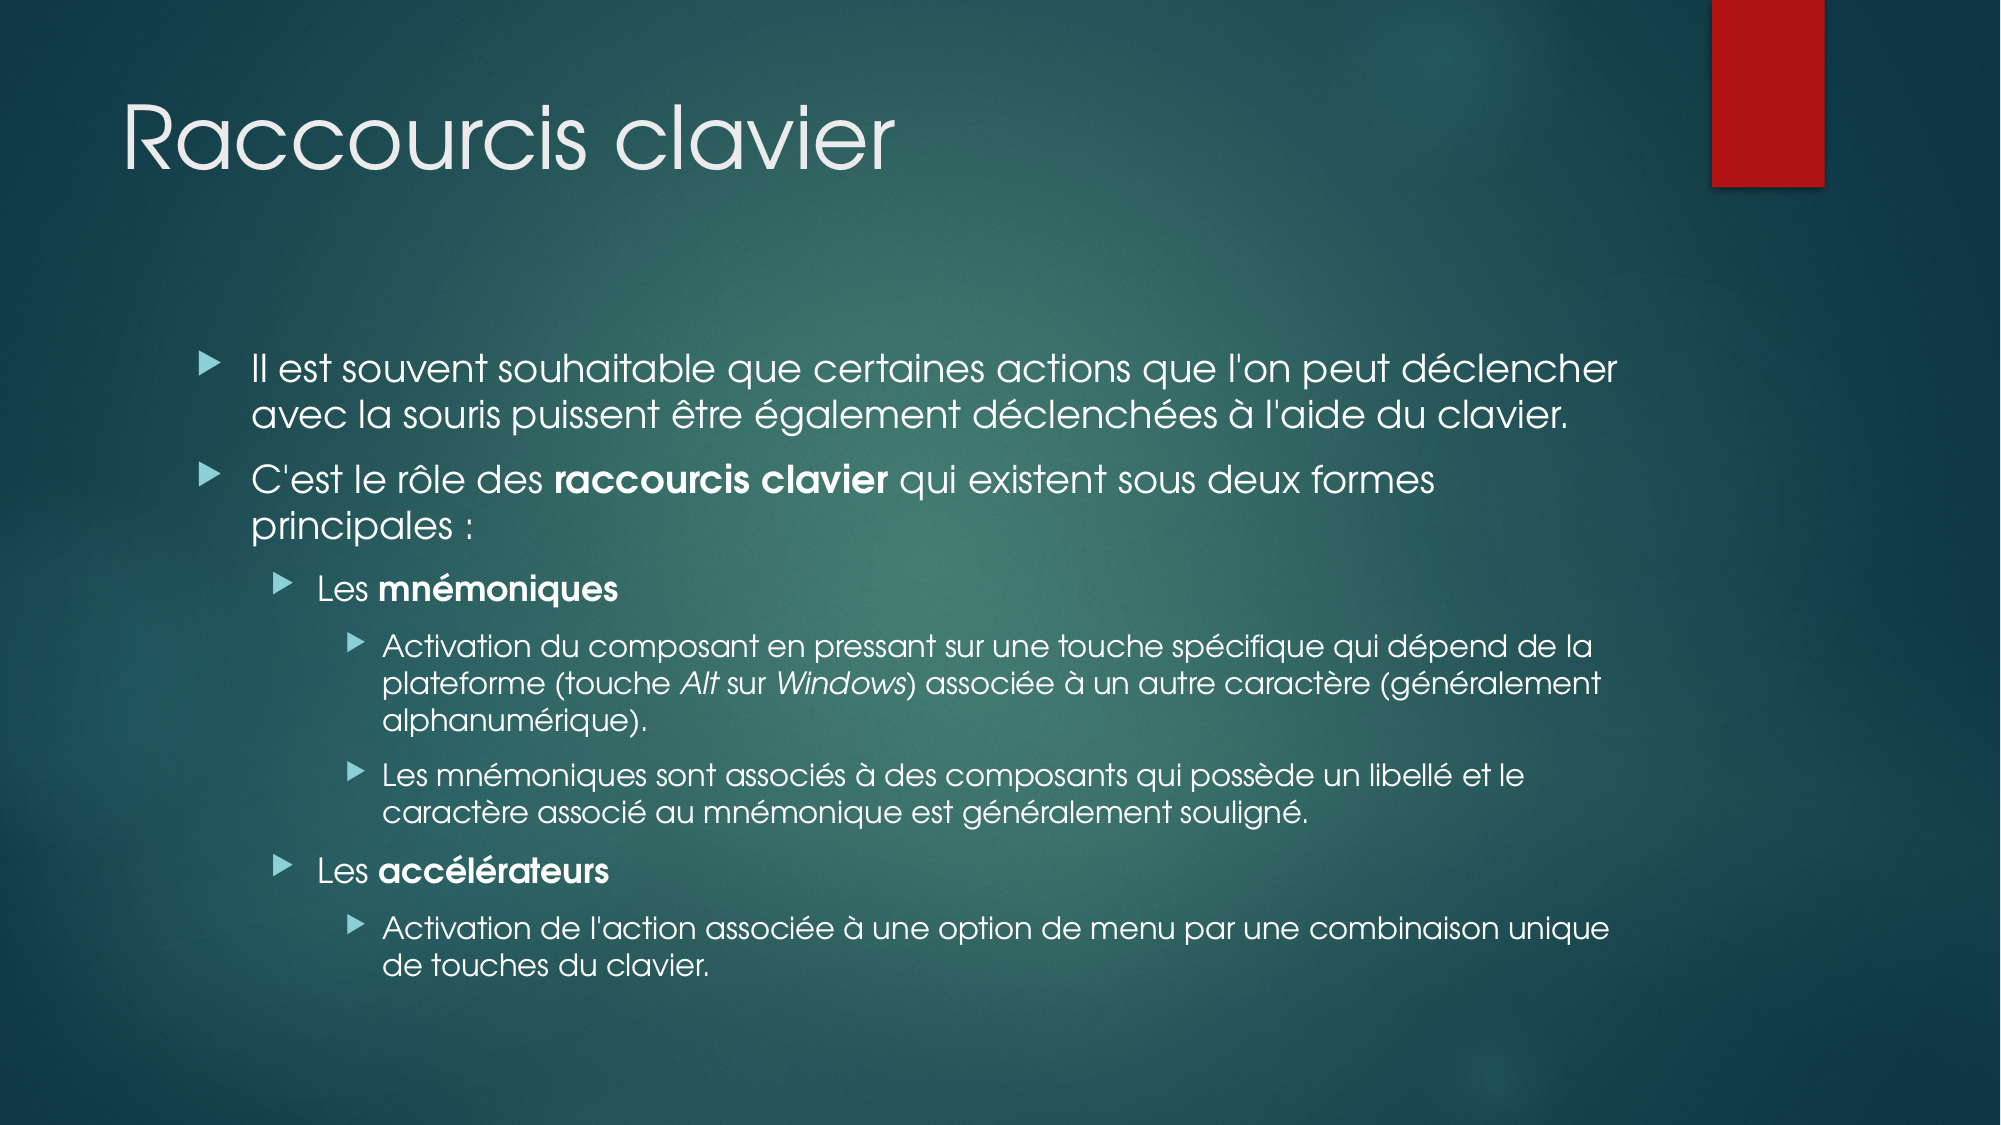

# Raccourcis clavier
Il est souvent souhaitable que certaines actions que l'on peut déclencher avec la souris puissent être également déclenchées à l'aide du clavier.
C'est le rôle des raccourcis clavier qui existent sous deux formes principales :
Les mnémoniques
Activation du composant en pressant sur une touche spécifique qui dépend de la plateforme (touche Alt sur Windows) associée à un autre caractère (généralement alphanumérique).
Les mnémoniques sont associés à des composants qui possède un libellé et le caractère associé au mnémonique est généralement souligné.
Les accélérateurs
Activation de l'action associée à une option de menu par une combinaison unique de touches du clavier.